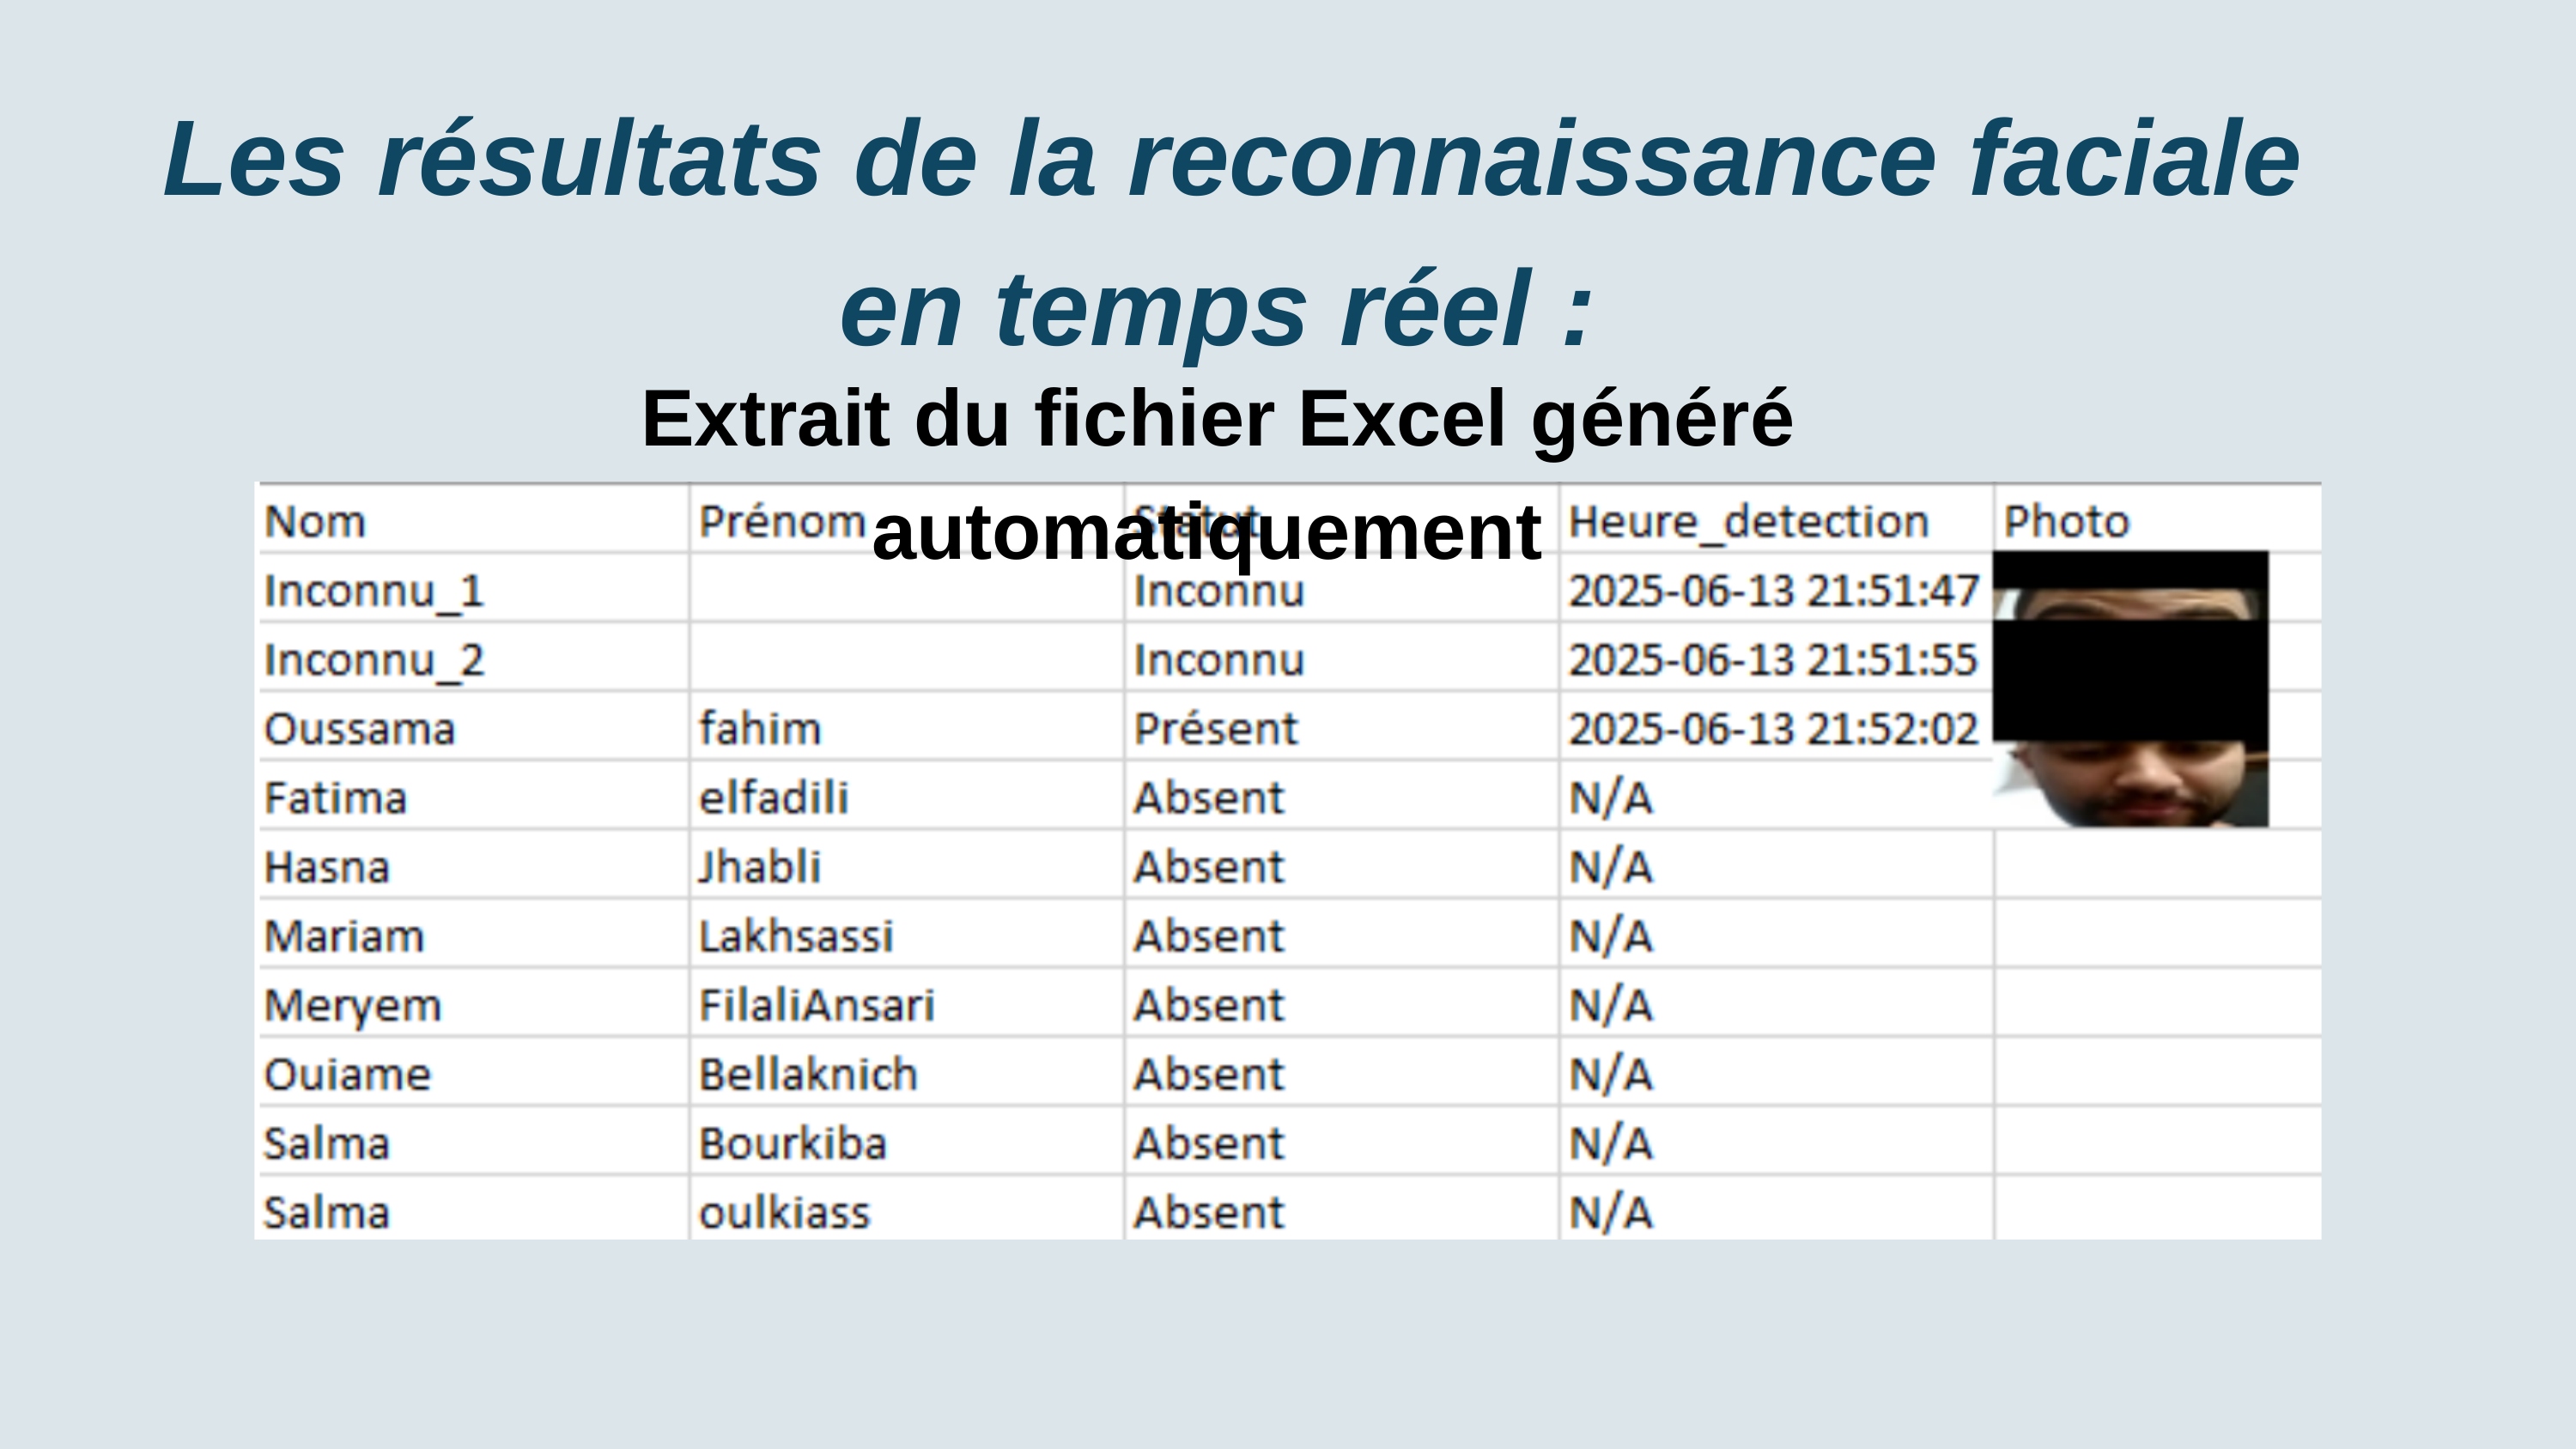

Les résultats de la reconnaissance faciale en temps réel :
Extrait du fichier Excel généré automatiquement